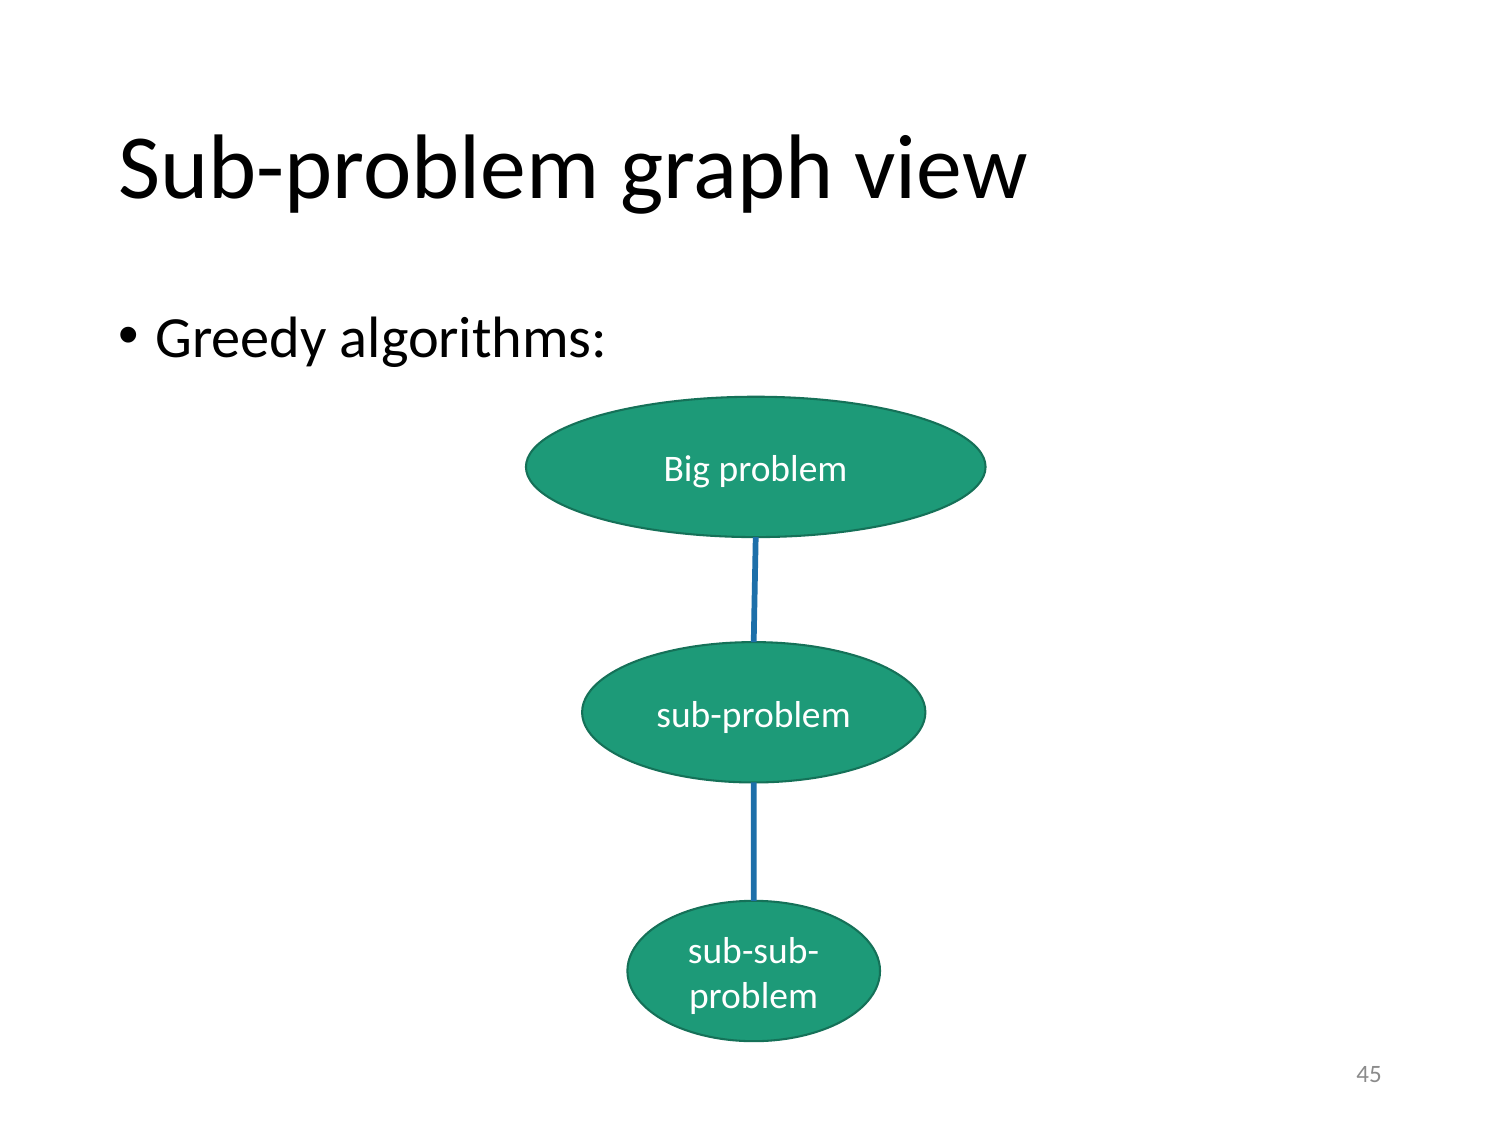

# Sub-problem graph view
Greedy algorithms:
Big problem
sub-problem
sub-sub-problem
45